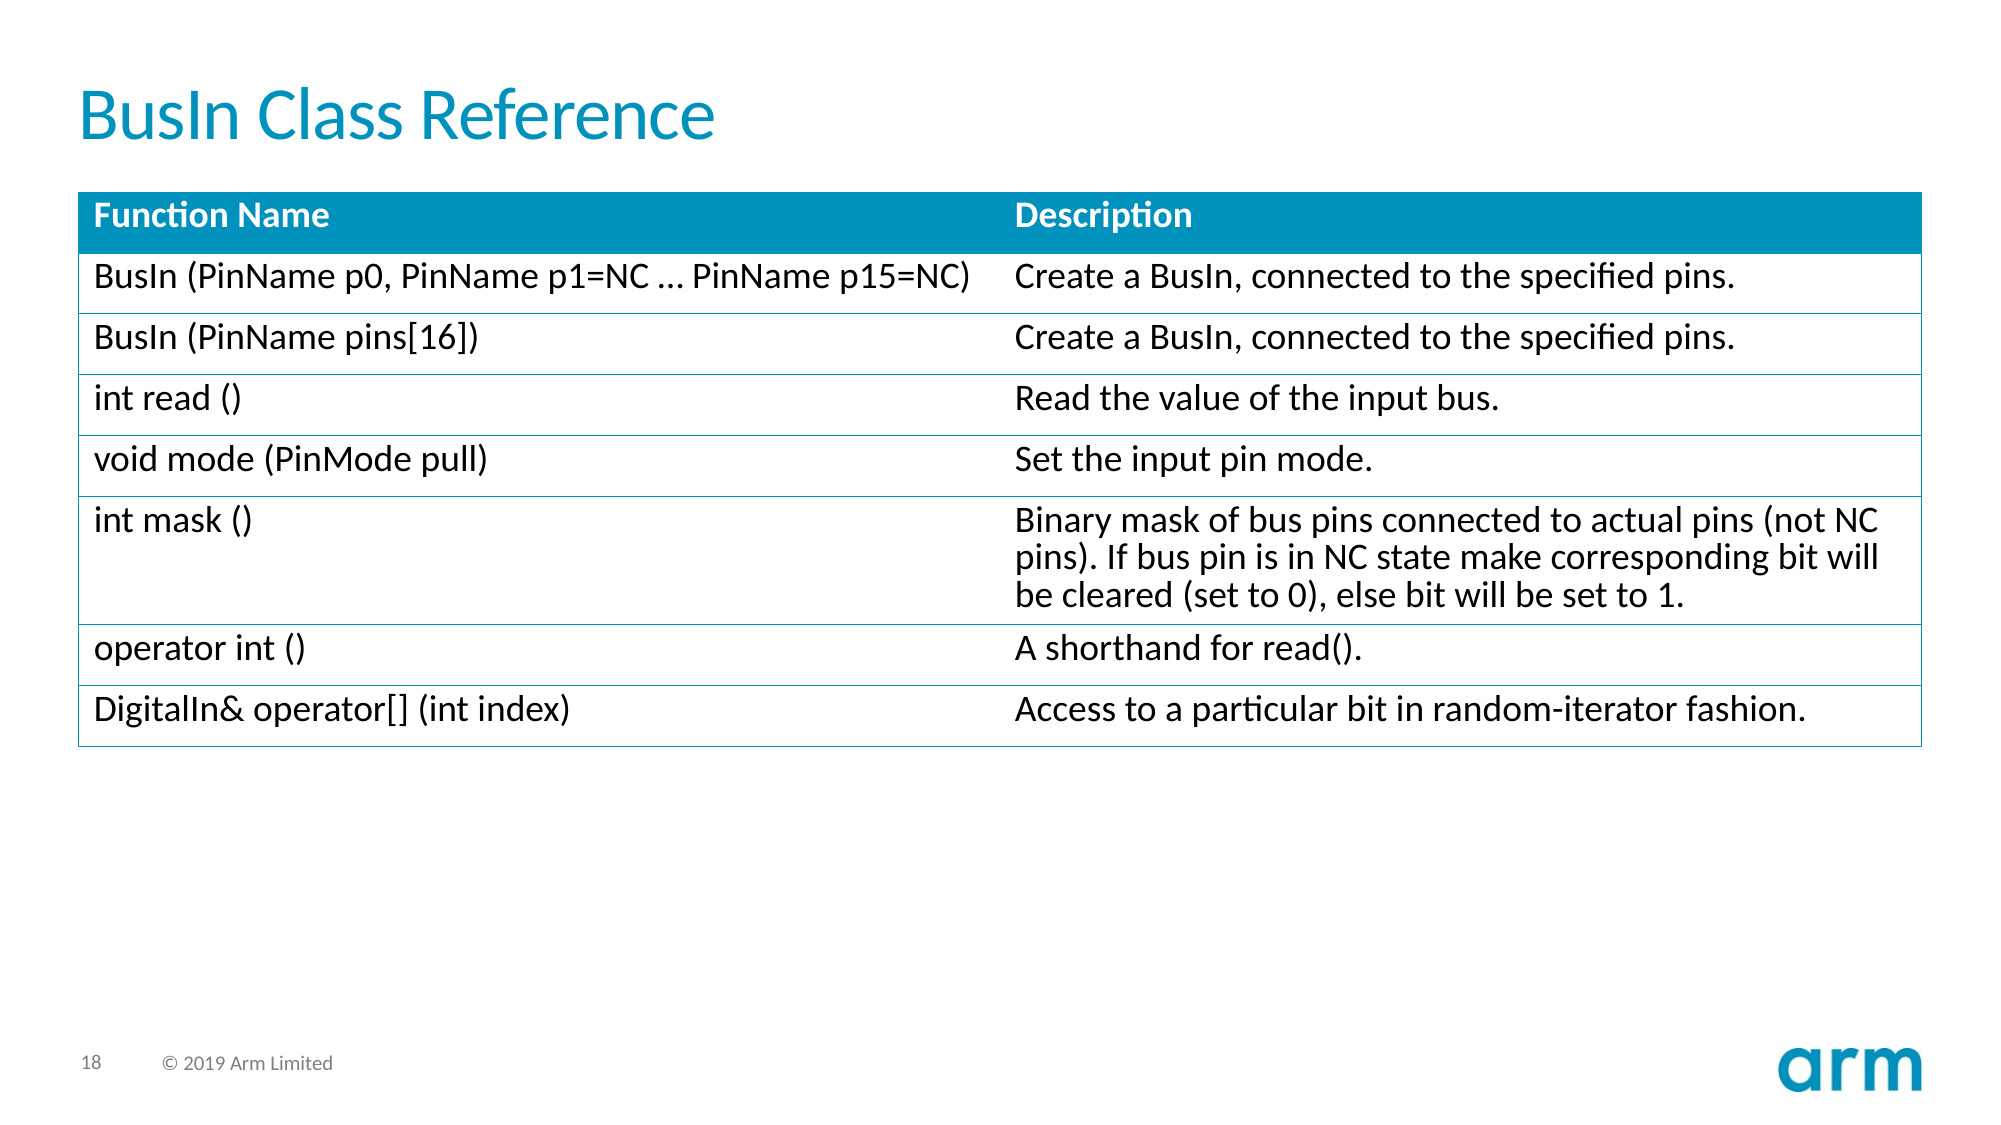

# BusIn Class Reference
| Function Name | Description |
| --- | --- |
| BusIn (PinName p0, PinName p1=NC … PinName p15=NC) | Create a BusIn, connected to the specified pins. |
| BusIn (PinName pins[16]) | Create a BusIn, connected to the specified pins. |
| int read () | Read the value of the input bus. |
| void mode (PinMode pull) | Set the input pin mode. |
| int mask () | Binary mask of bus pins connected to actual pins (not NC pins). If bus pin is in NC state make corresponding bit will be cleared (set to 0), else bit will be set to 1. |
| operator int () | A shorthand for read(). |
| DigitalIn& operator[] (int index) | Access to a particular bit in random-iterator fashion. |